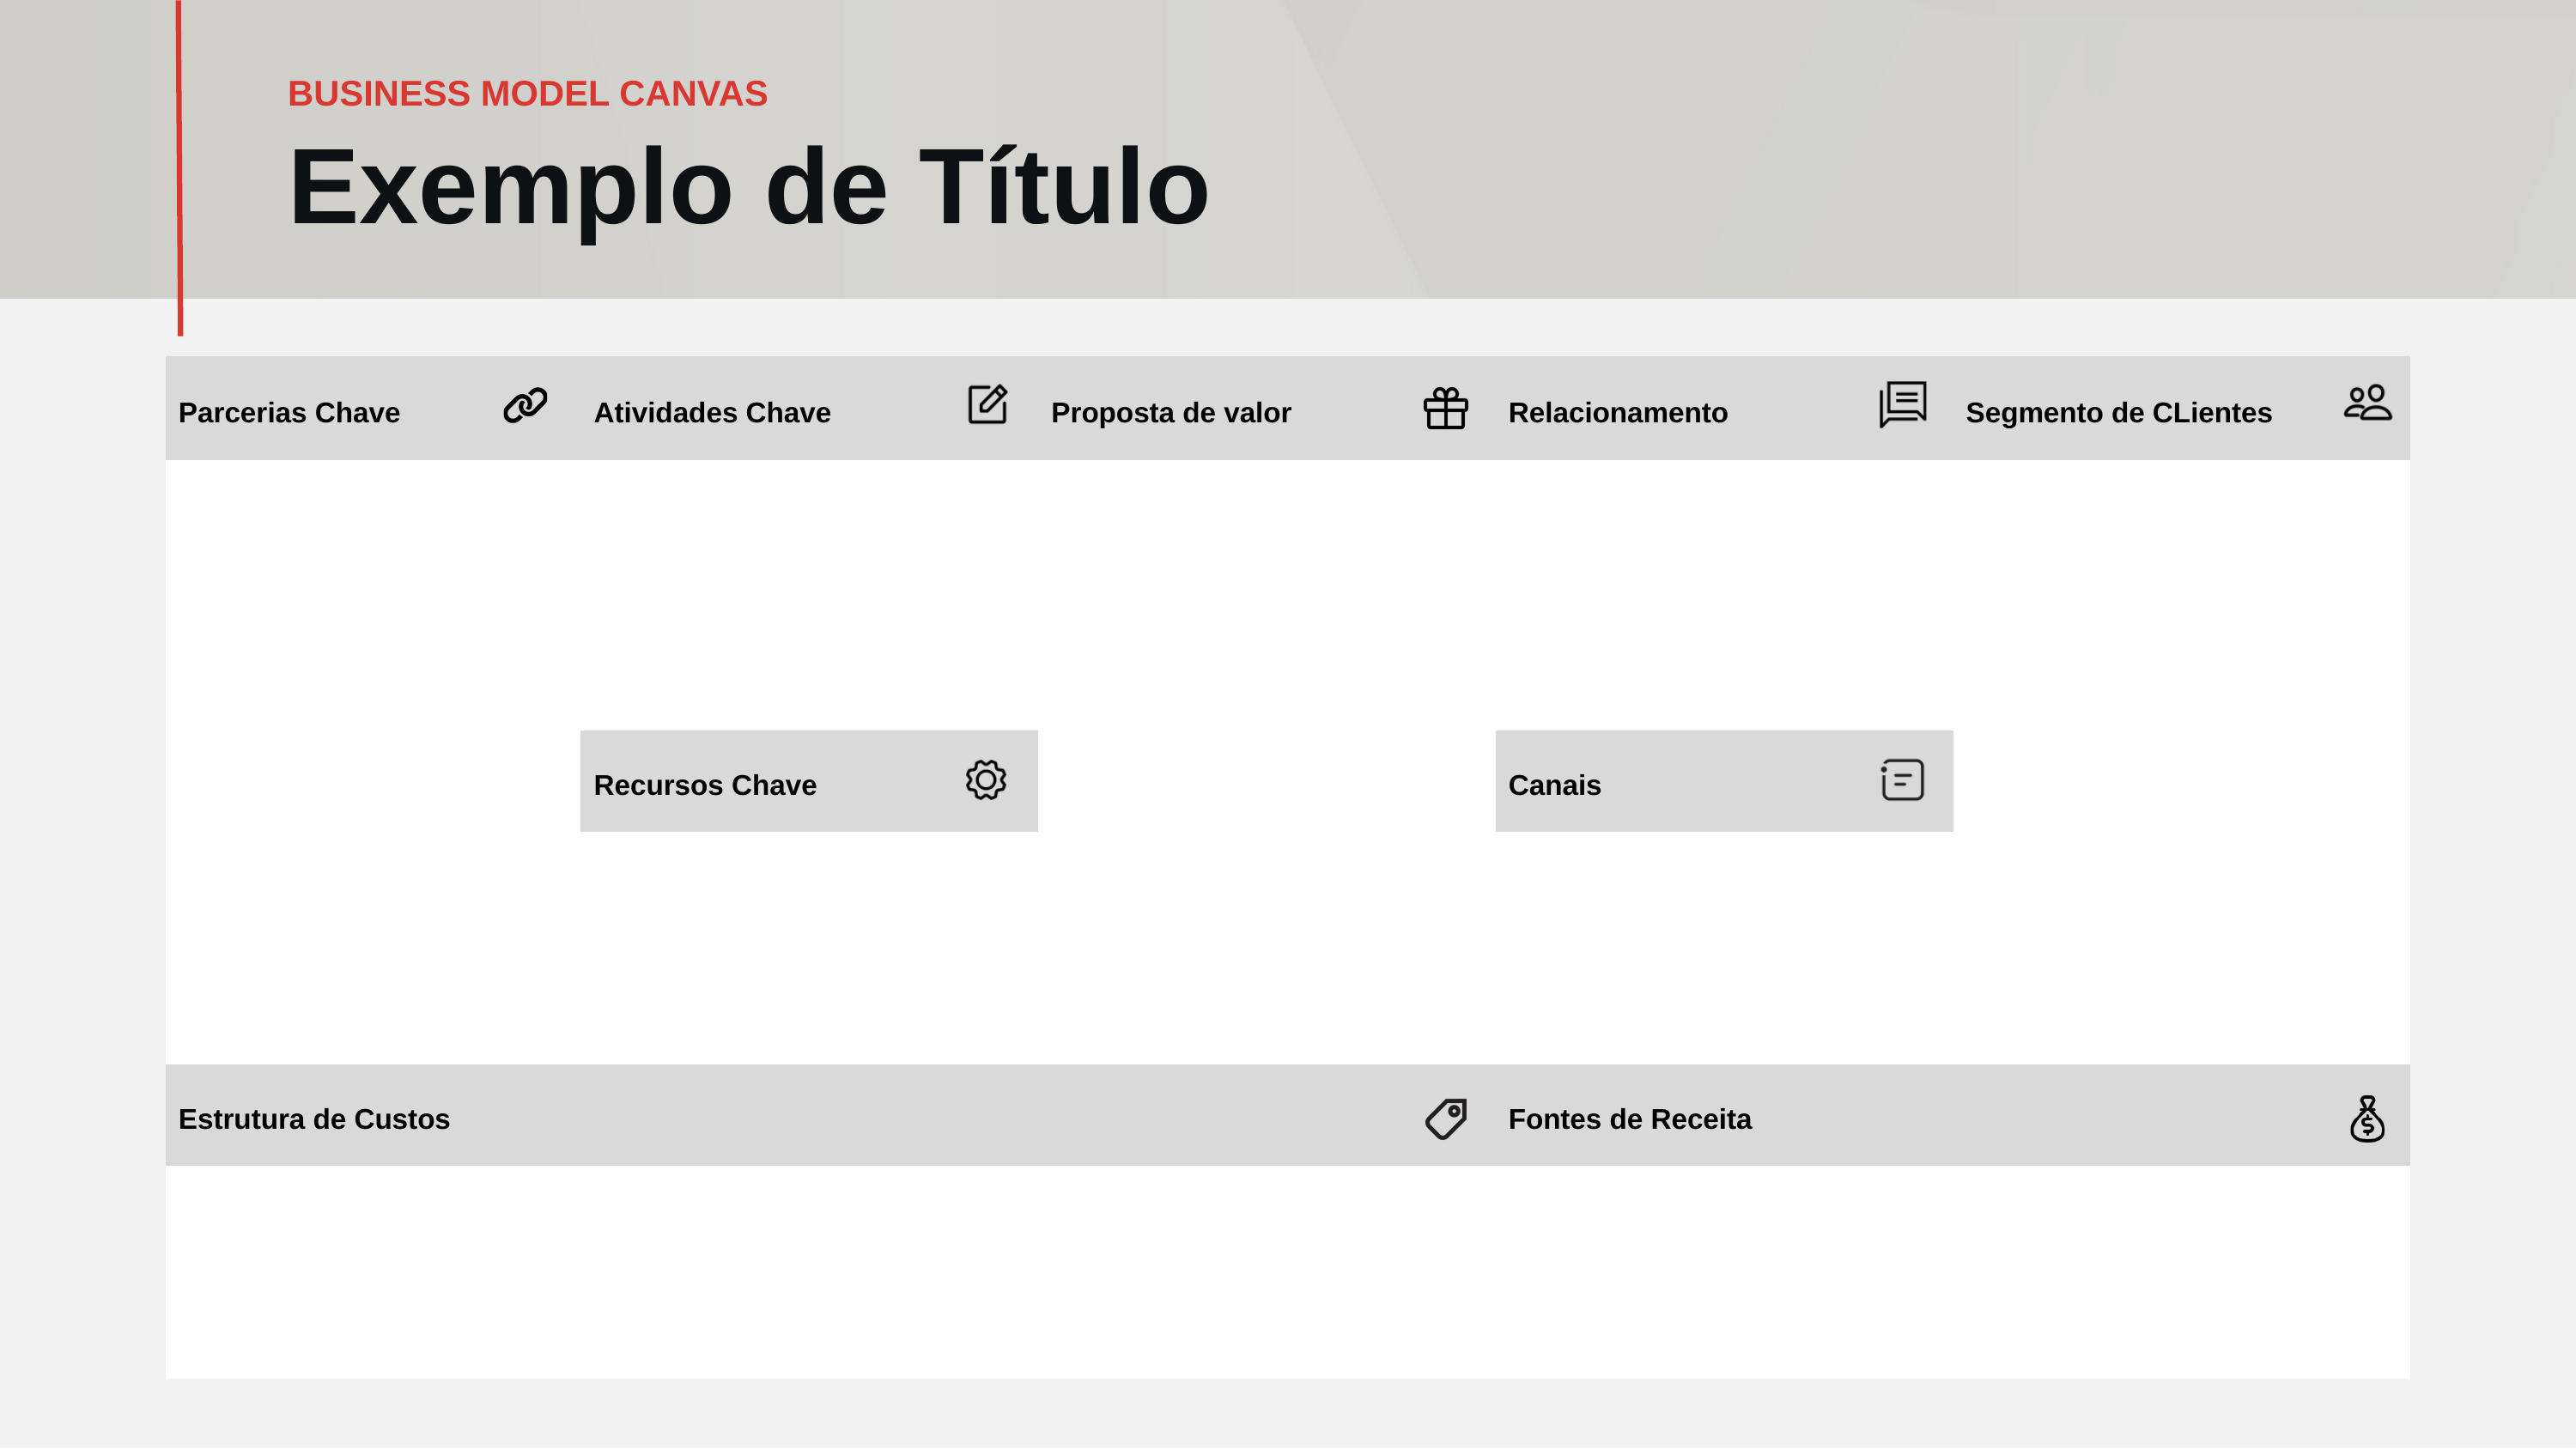

BUSINESS MODEL CANVAS
Exemplo de Título
| Parcerias Chave | Atividades Chave | Proposta de valor | Relacionamento | Segmento de CLientes |
| --- | --- | --- | --- | --- |
|  |  |  |  |  |
|  | Recursos Chave |  | Canais |  |
|  |  |  |  |  |
| Estrutura de Custos | Estrutura de Custos | Estrutura de Custos | Fontes de Receita | Fontes de Receita |
|  |  |  |  |  |